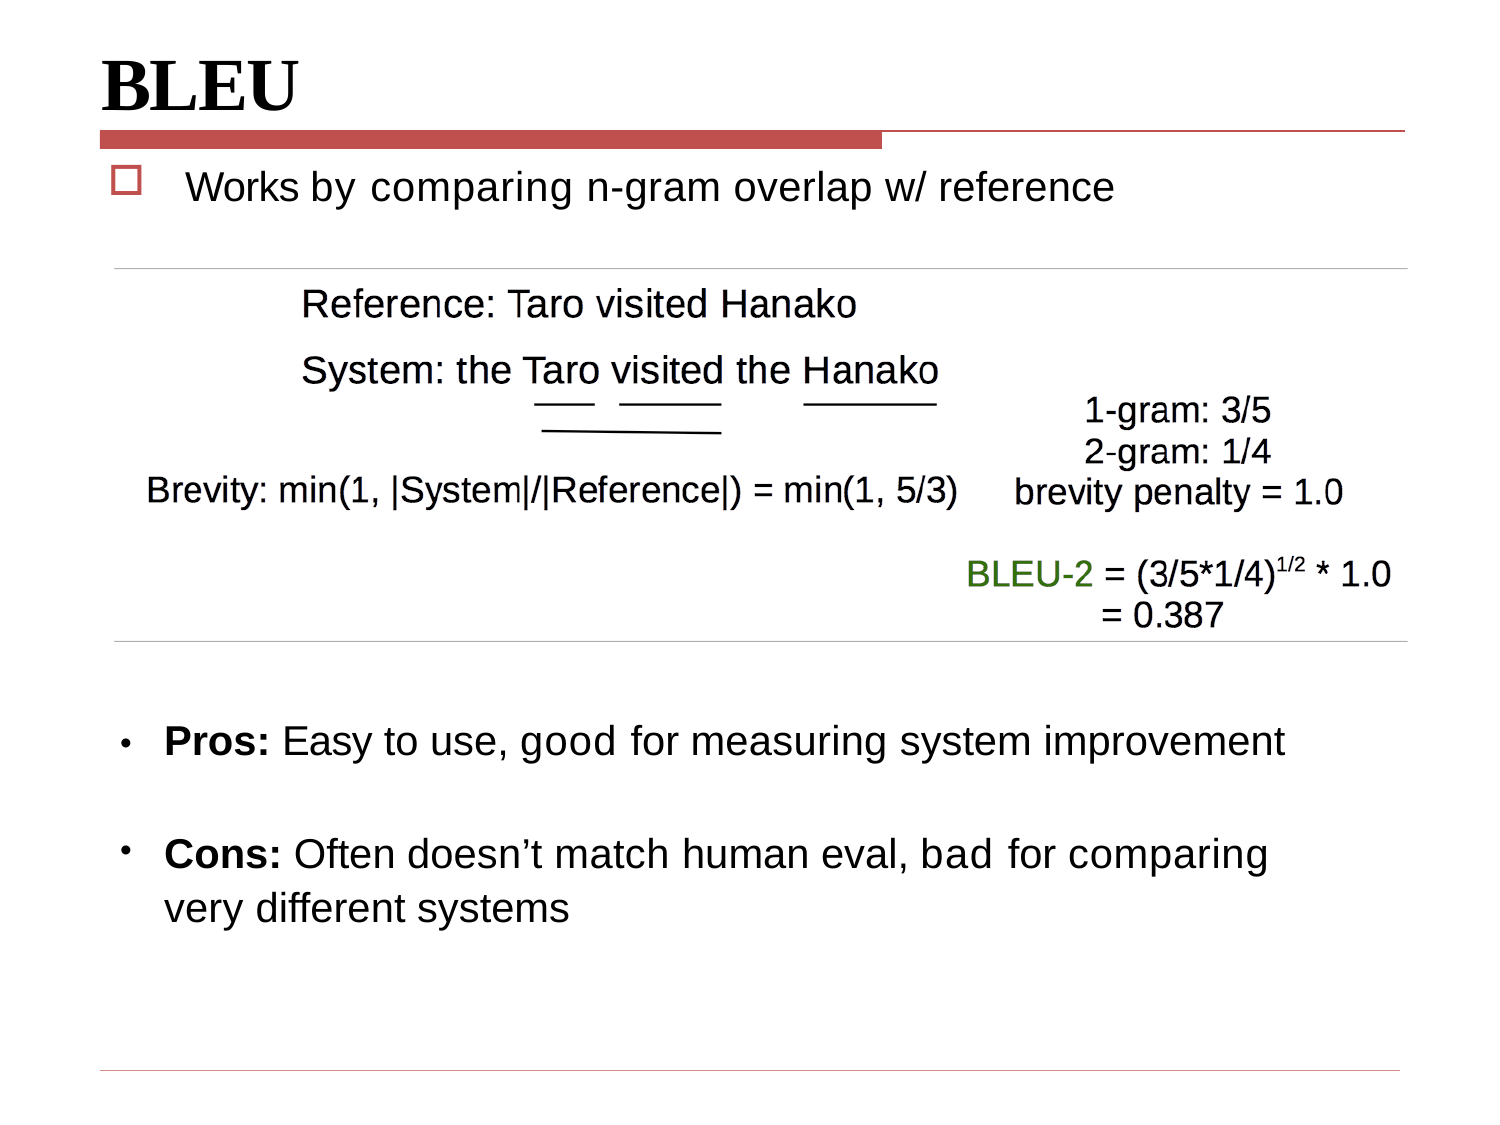

# BLEU
Works by comparing n-gram overlap w/ reference

Pros: Easy to use, good for measuring system improvement
•
Cons: Often doesn’t match human eval, bad for comparing  very different systems
•